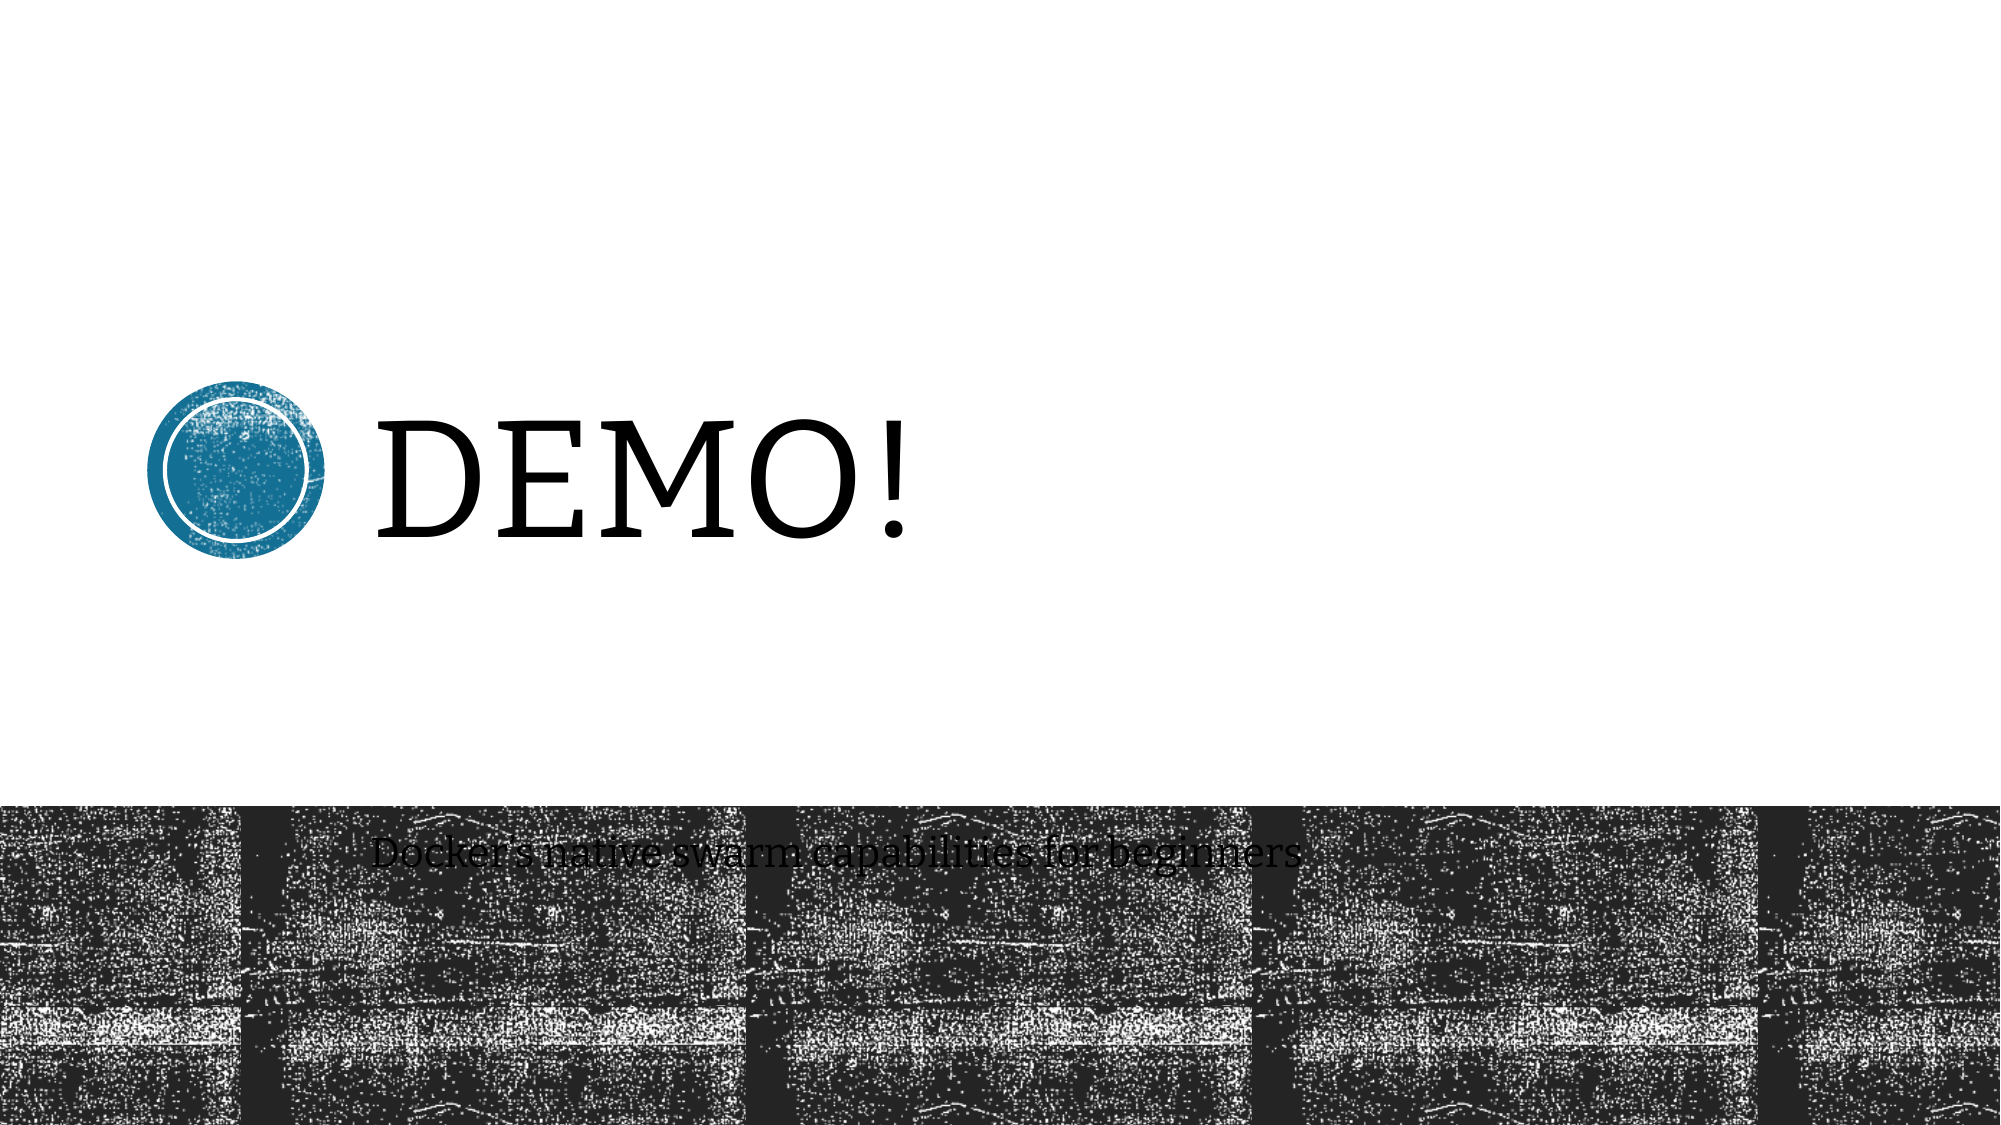

# DEMO!
Docker’s native swarm capabilities for beginners